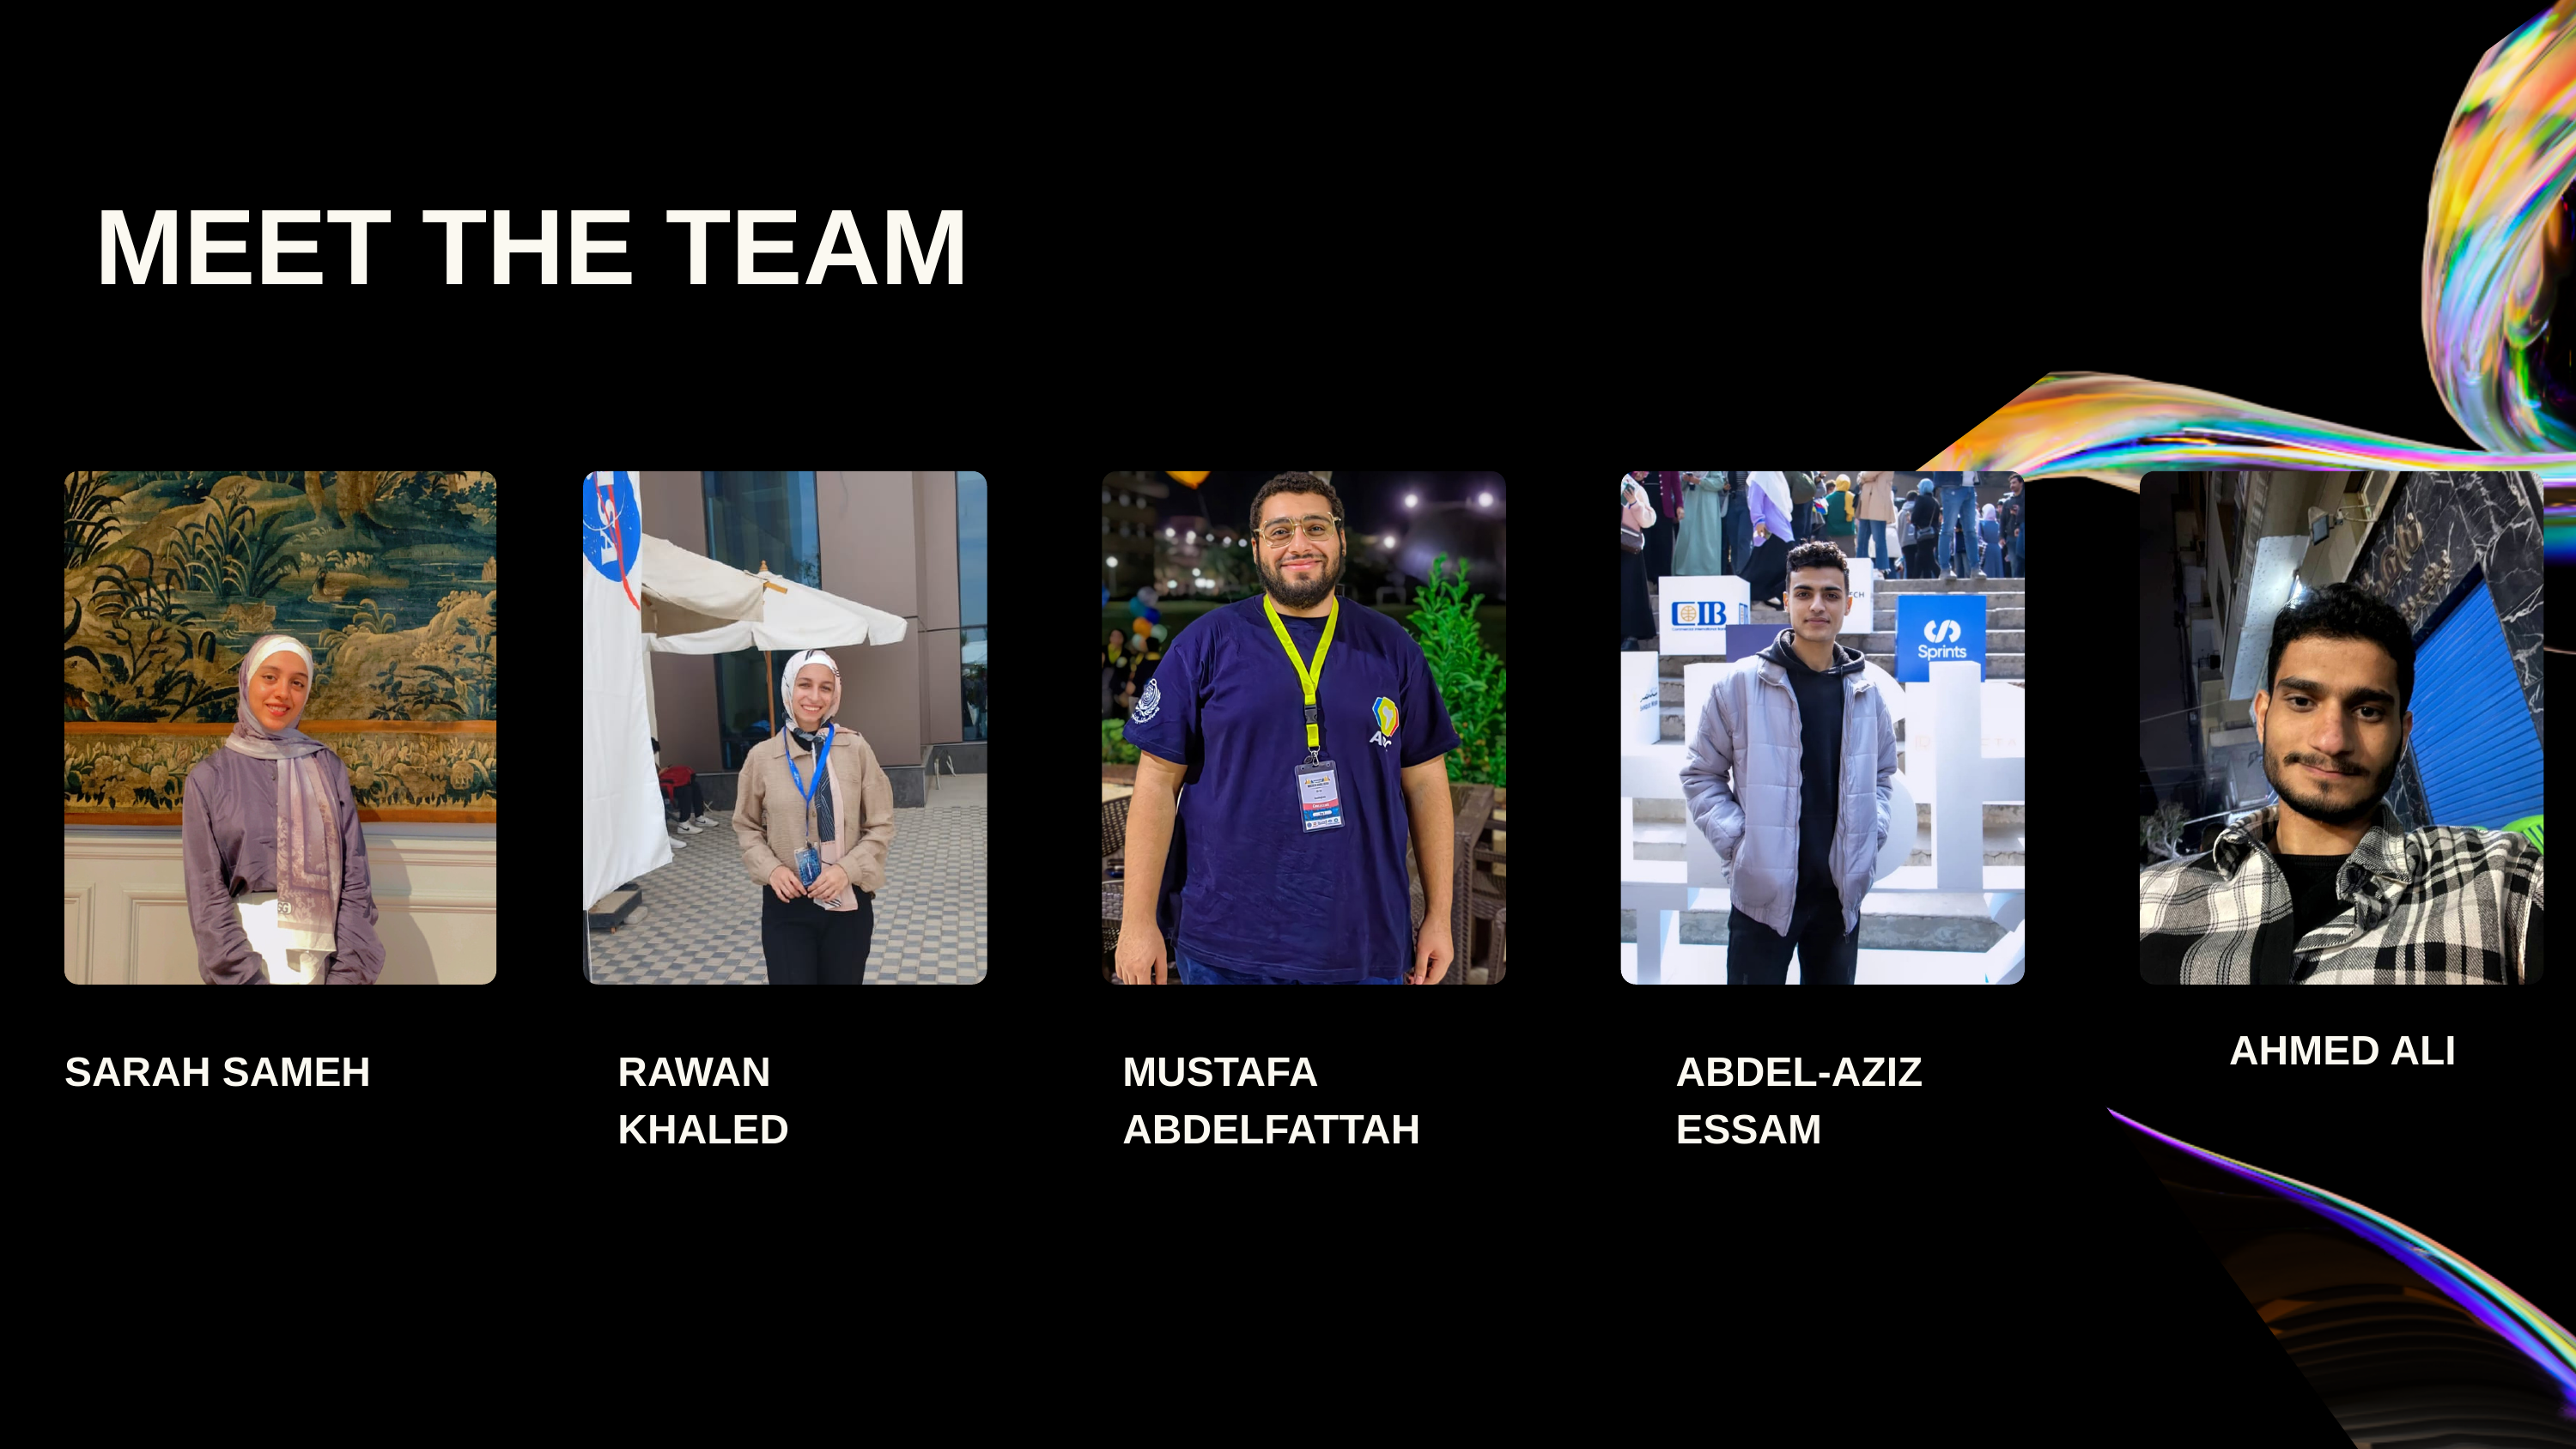

MEET THE TEAM

AHMED ALI
SARAH SAMEH
RAWAN KHALED
MUSTAFA ABDELFATTAH
ABDEL-AZIZ ESSAM